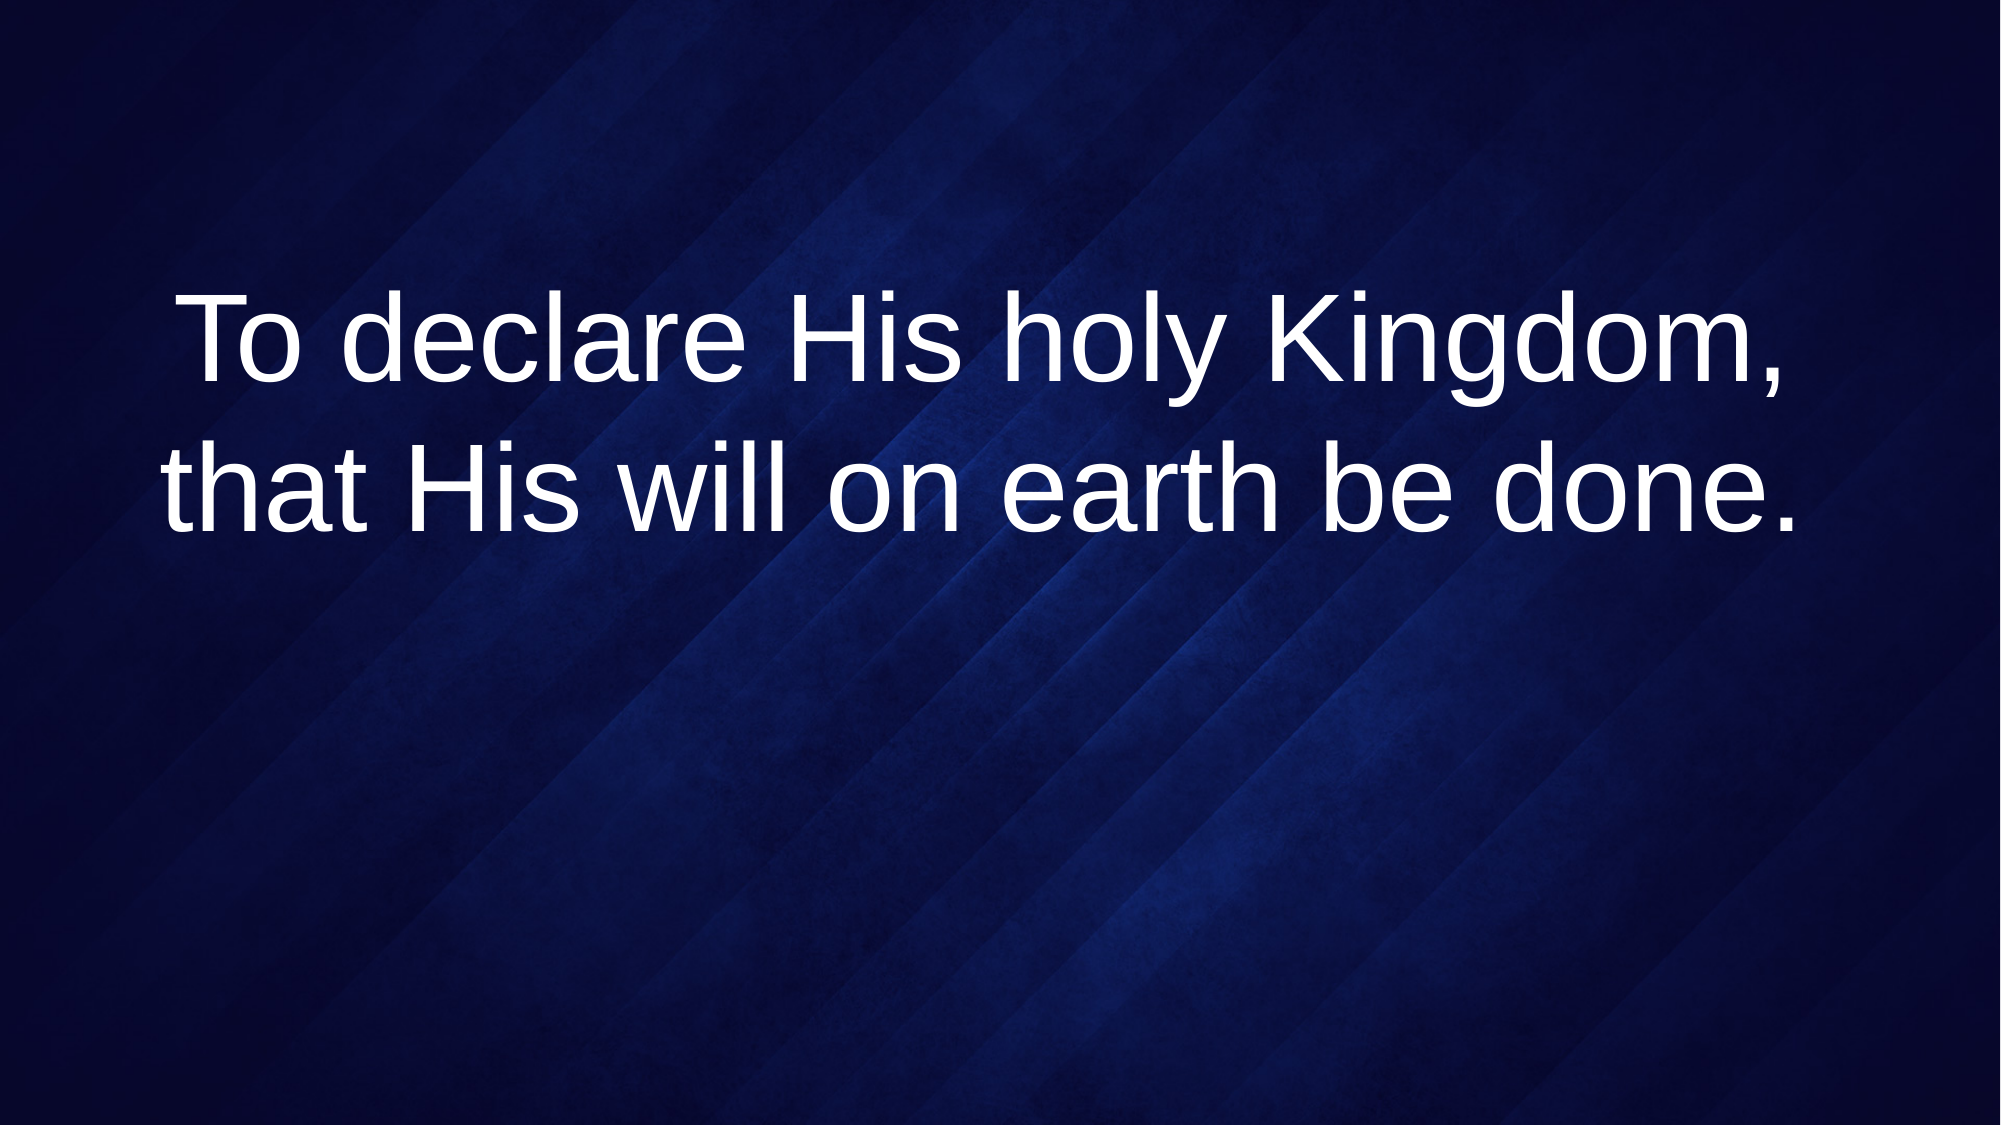

# To declare His holy Kingdom, that His will on earth be done.